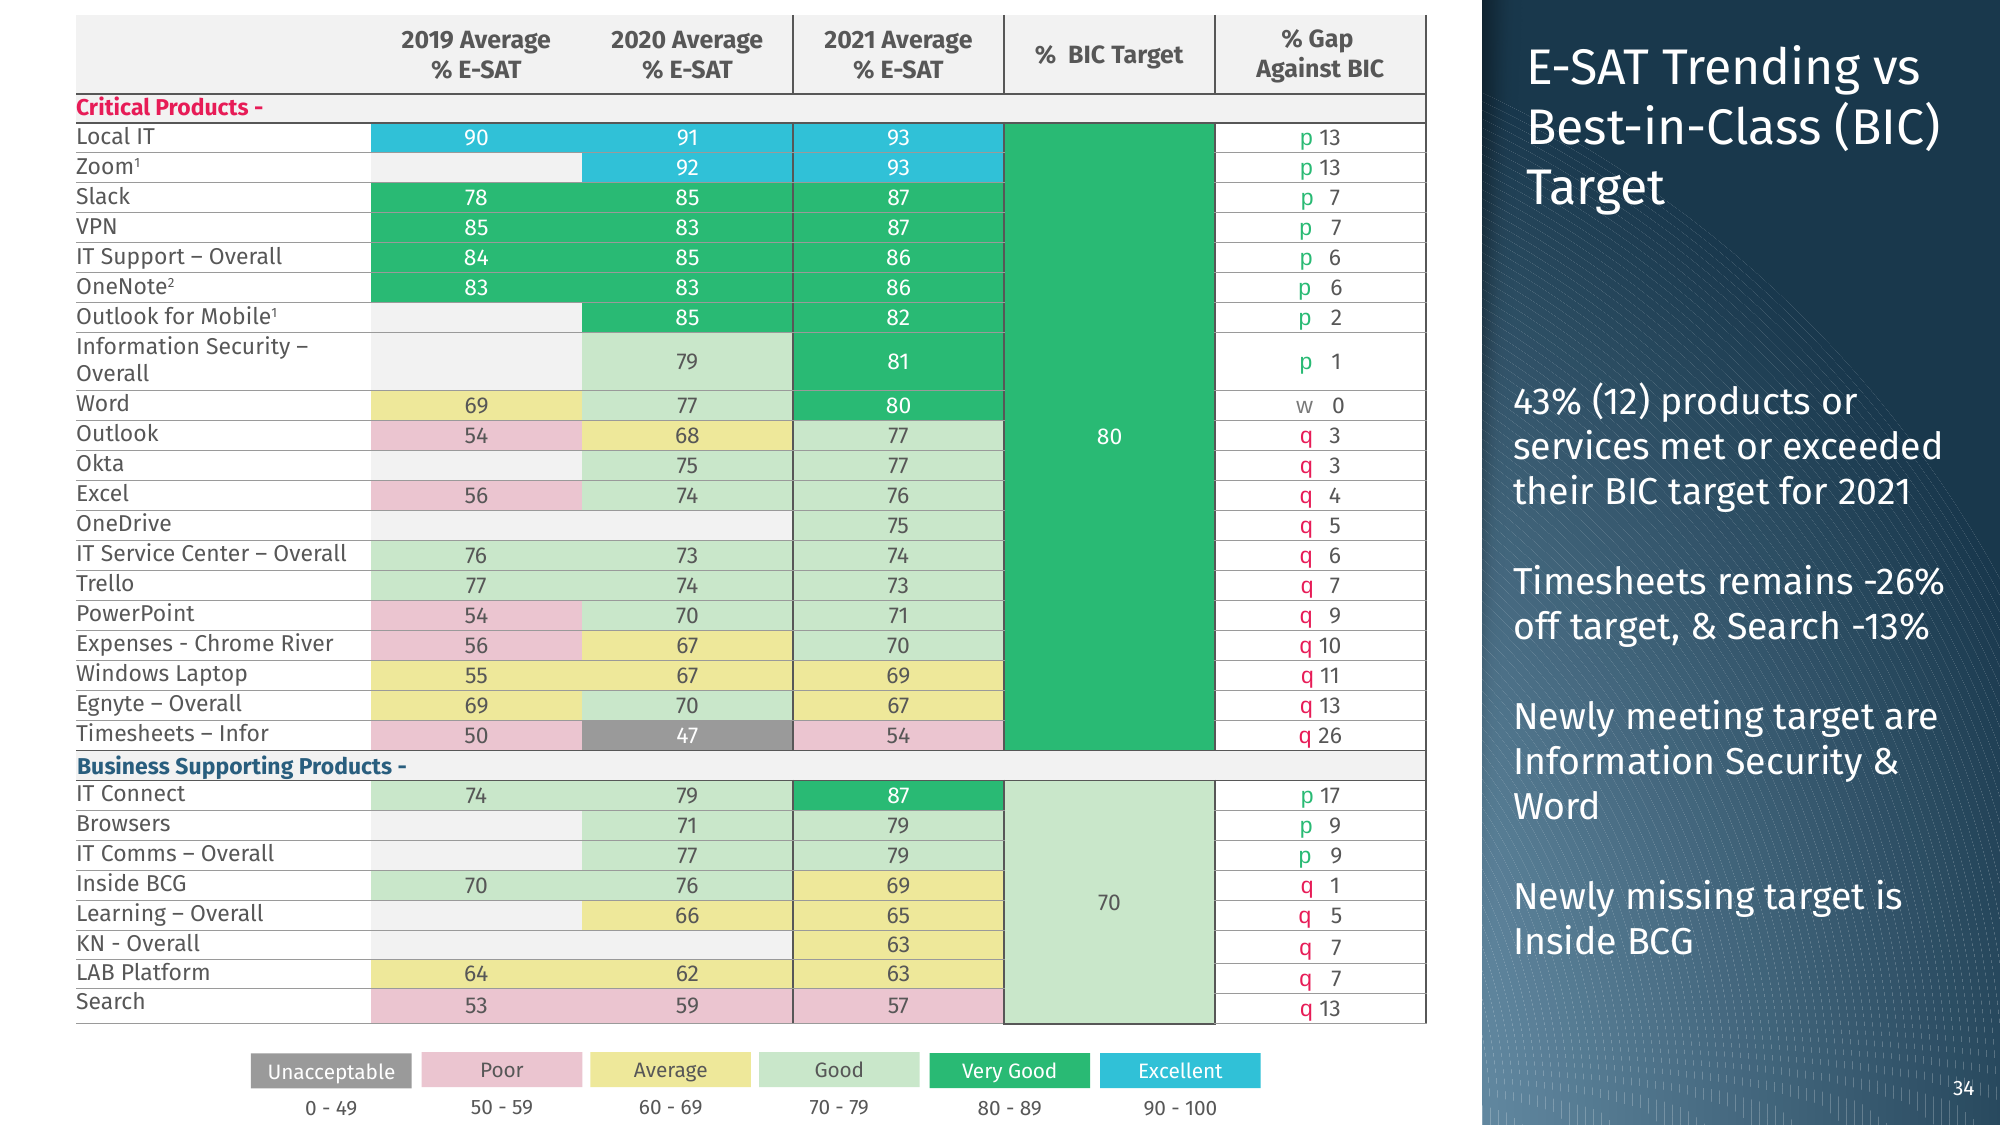

E-SAT Trending vs Best-in-Class (BIC) Target
|  | 2019 Average % E-SAT | 2020 Average % E-SAT | 2021 Average % E-SAT | % BIC Target | % Gap Against BIC |
| --- | --- | --- | --- | --- | --- |
| Critical Products - |  |  |  |  |  |
| Local IT | 90 | 91 | 93 | 80 | p 13 |
| Zoom1 |  | 92 | 93 |  | p 13 |
| Slack | 78 | 85 | 87 |  | p 17 |
| VPN | 85 | 83 | 87 |  | p 97 |
| IT Support – Overall | 84 | 85 | 86 |  | p 16 |
| OneNote2 | 83 | 83 | 86 |  | p 96 |
| Outlook for Mobile1 |  | 85 | 82 |  | p 92 |
| Information Security – Overall |  | 79 | 81 |  | p 11 |
| Word | 69 | 77 | 80 |  | w 00 |
| Outlook | 54 | 68 | 77 |  | q 13 |
| Okta |  | 75 | 77 |  | q 13 |
| Excel | 56 | 74 | 76 |  | q 14 |
| OneDrive |  |  | 75 |  | q 15 |
| IT Service Center – Overall | 76 | 73 | 74 |  | q 16 |
| Trello | 77 | 74 | 73 |  | q 17 |
| PowerPoint | 54 | 70 | 71 |  | q 19 |
| Expenses - Chrome River | 56 | 67 | 70 |  | q 10 |
| Windows Laptop | 55 | 67 | 69 |  | q 11 |
| Egnyte – Overall | 69 | 70 | 67 |  | q 13 |
| Timesheets – Infor | 50 | 47 | 54 |  | q 26 |
| Business Supporting Products - |  |  |  |  |  |
| IT Connect | 74 | 79 | 87 | 70 | p 17 |
| Browsers |  | 71 | 79 |  | p 19 |
| IT Comms – Overall |  | 77 | 79 |  | p 99 |
| Inside BCG | 70 | 76 | 69 |  | q 11 |
| Learning – Overall |  | 66 | 65 |  | q 65 |
| KN - Overall |  |  | 63 |  | q 67 |
| LAB Platform | 64 | 62 | 63 |  |  |
| LAB Platform | 64 | 62 | 63 |  | q 67 |
| Search | 53 | 59 | 57 |  |  |
| Search | 53 | 59 | 57 |  | q 13 |
43% (12) products or services met or exceeded their BIC target for 2021

Timesheets remains -26% off target, & Search -13%

Newly meeting target are Information Security & Word

Newly missing target is Inside BCG
Good
Average
Poor
Excellent
Very Good
Unacceptable
70 - 79
60 - 69
50 - 59
90 - 100
80 - 89
0 - 49